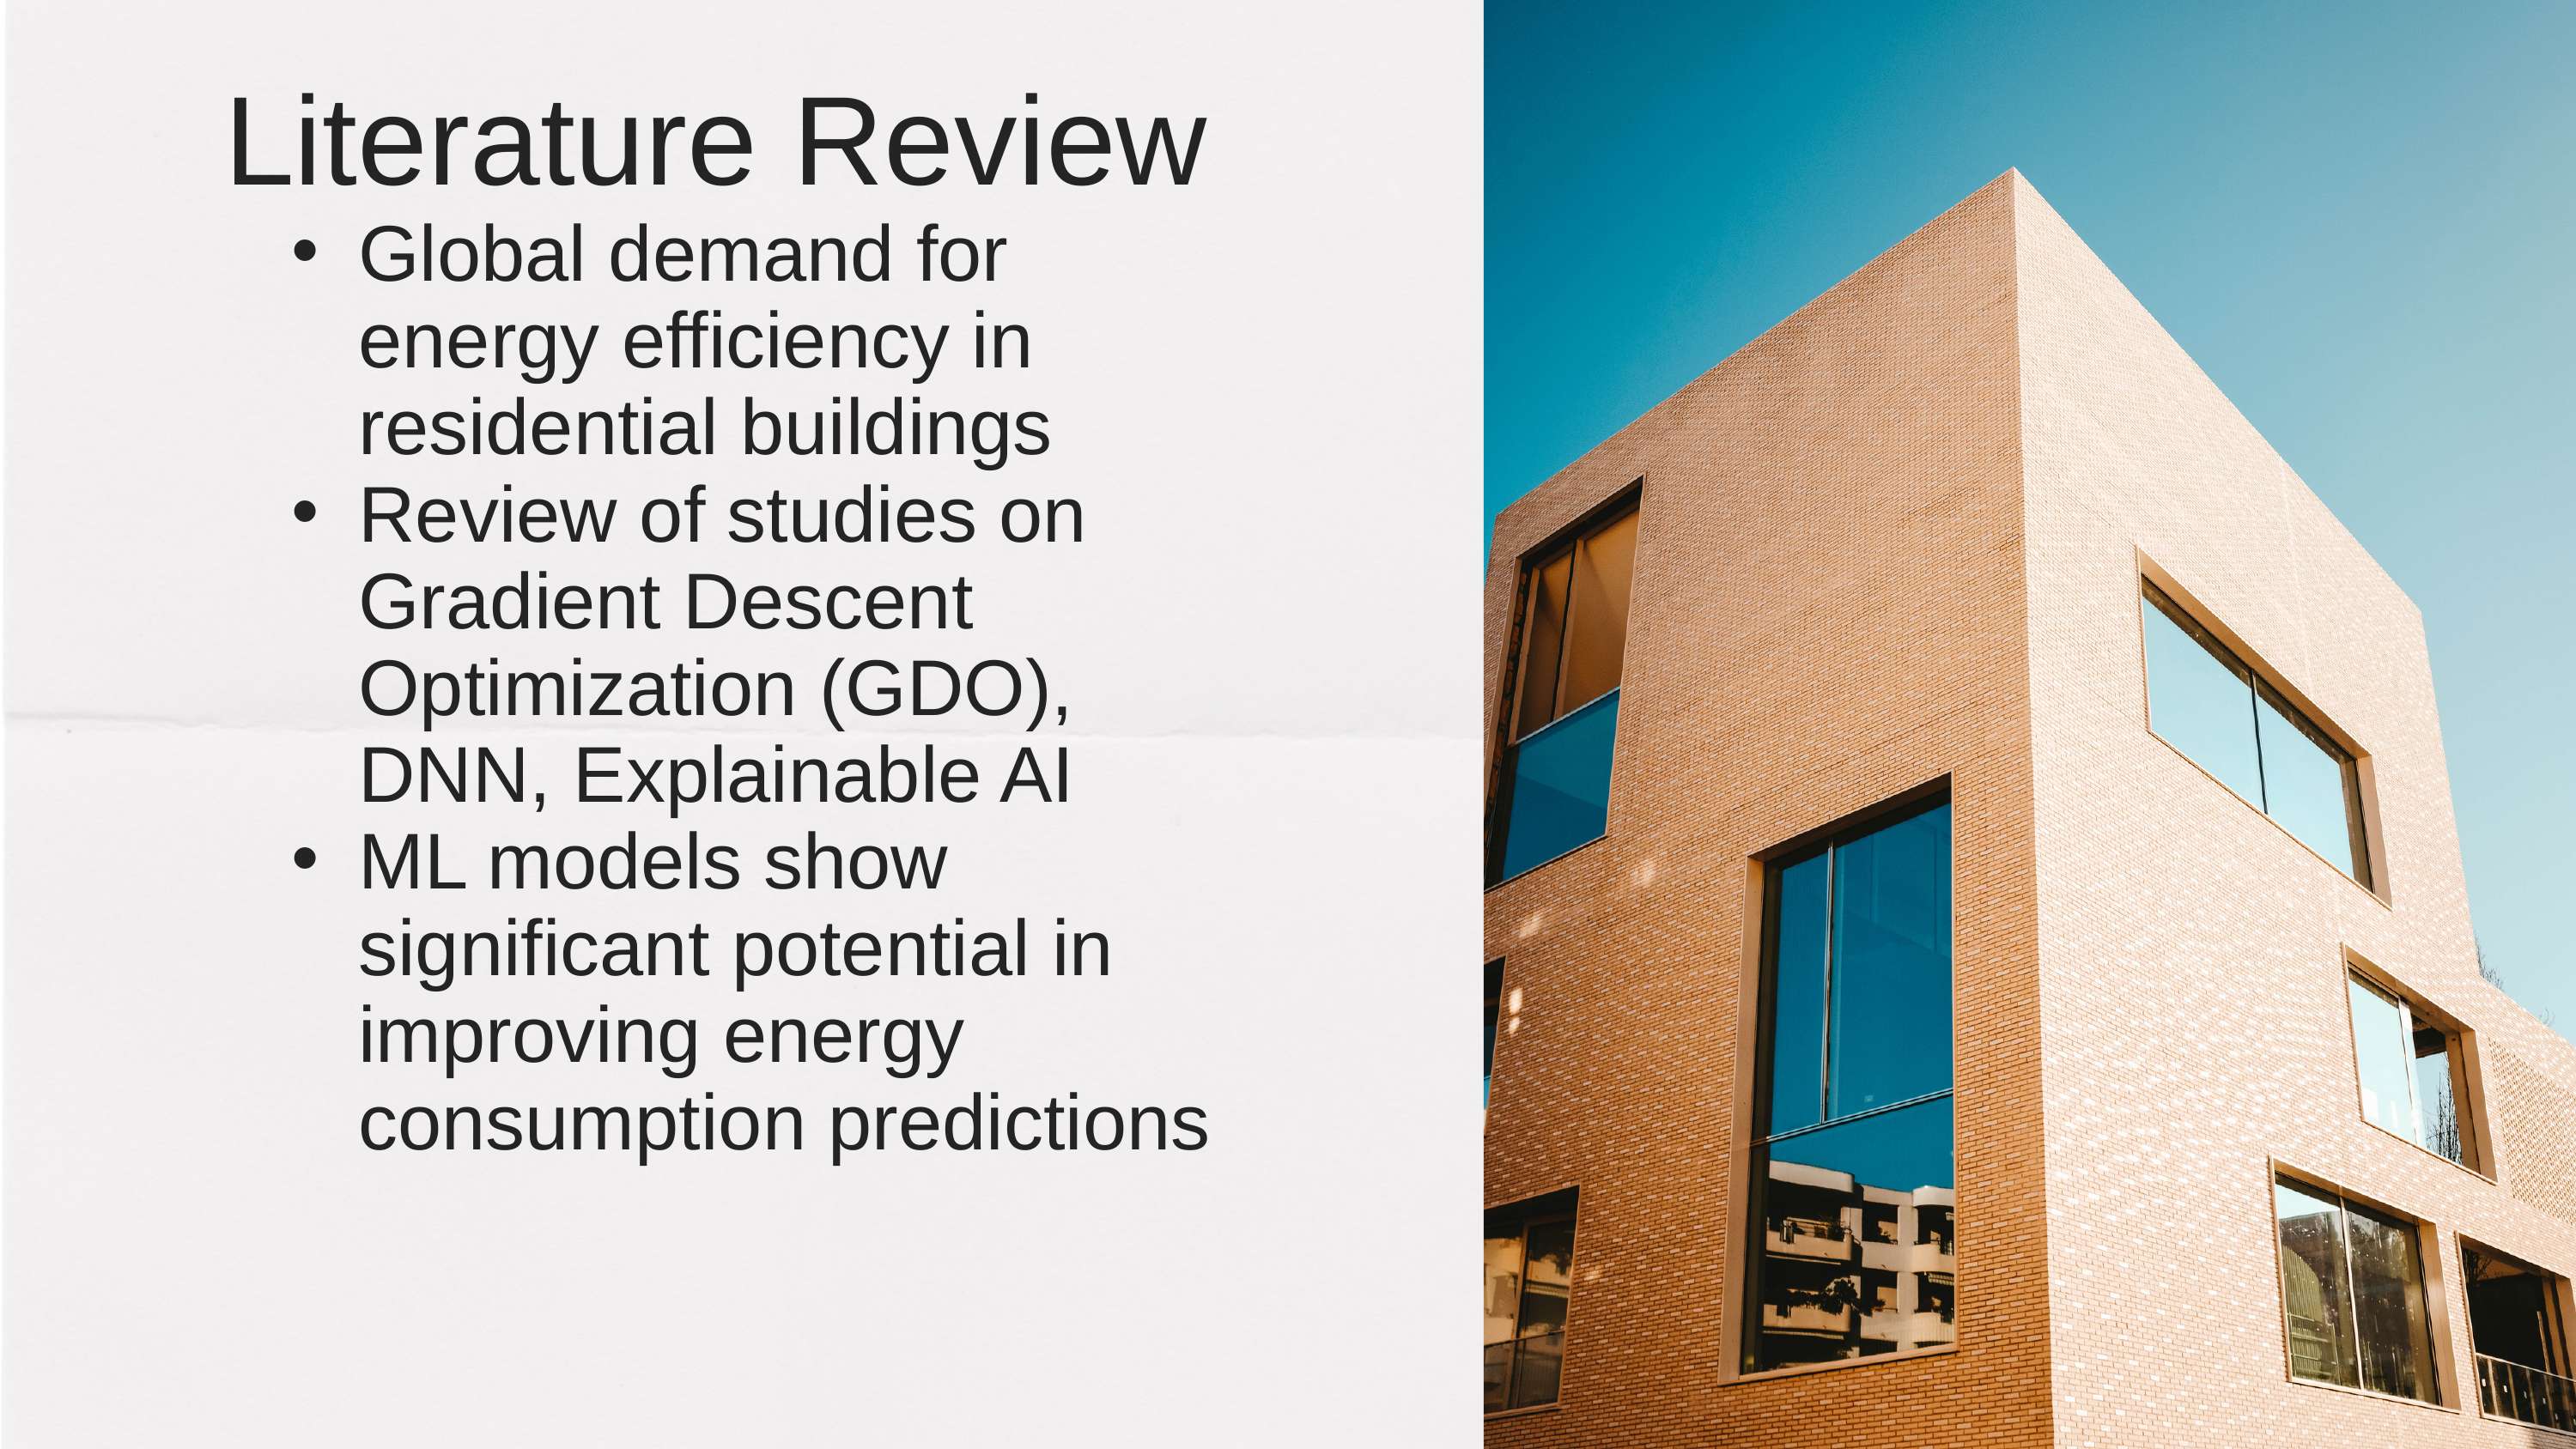

Literature Review
Global demand for energy efficiency in residential buildings
Review of studies on Gradient Descent Optimization (GDO), DNN, Explainable AI
ML models show significant potential in improving energy consumption predictions